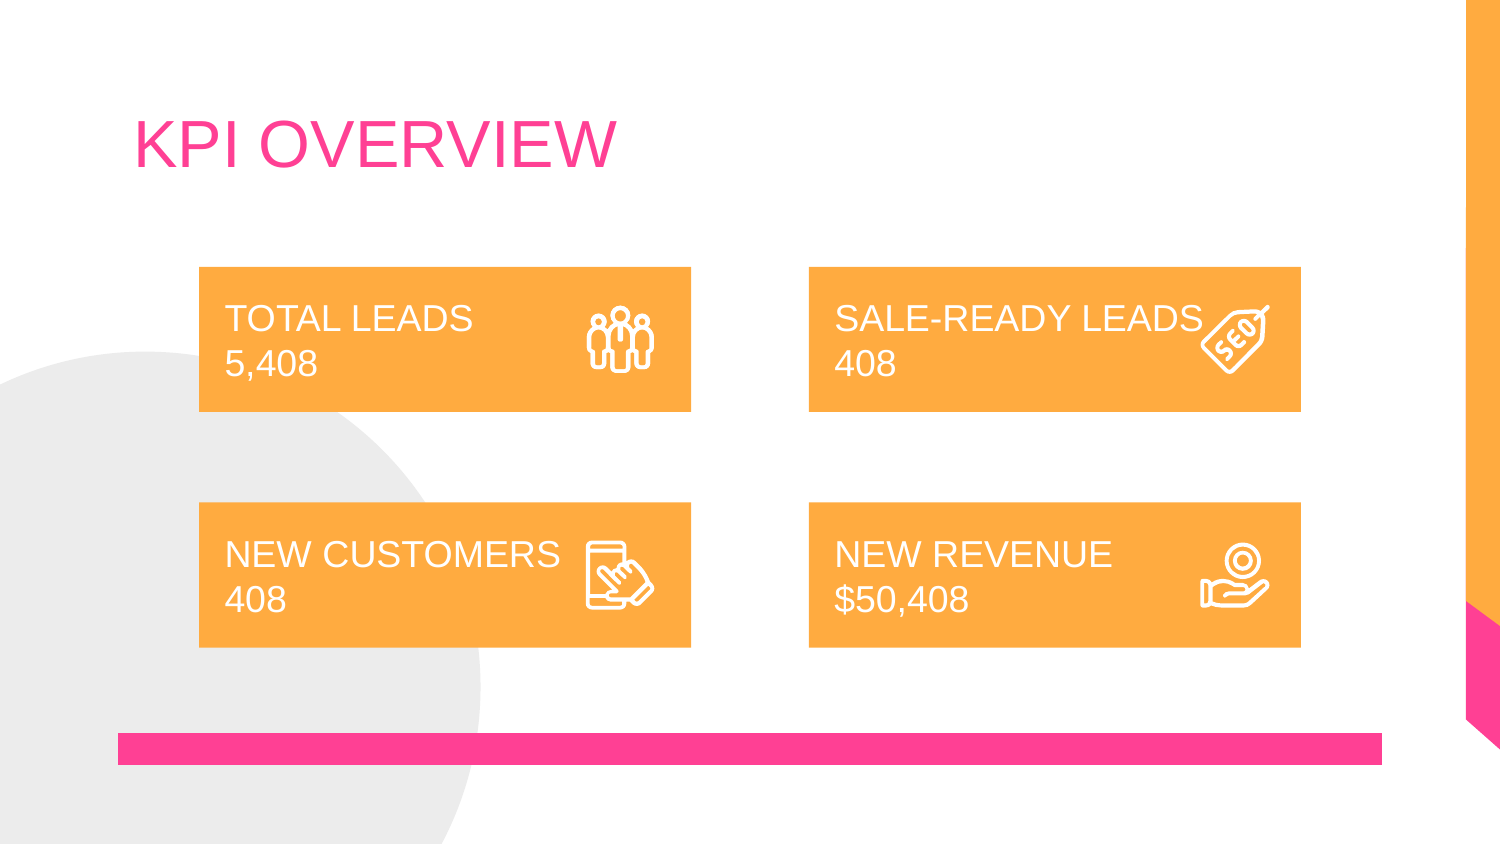

# KPI OVERVIEW
 TOTAL LEADS
 5,408
 SALE-READY LEADS
 408

 NEW CUSTOMERS
 408
 NEW REVENUE
 $50,408